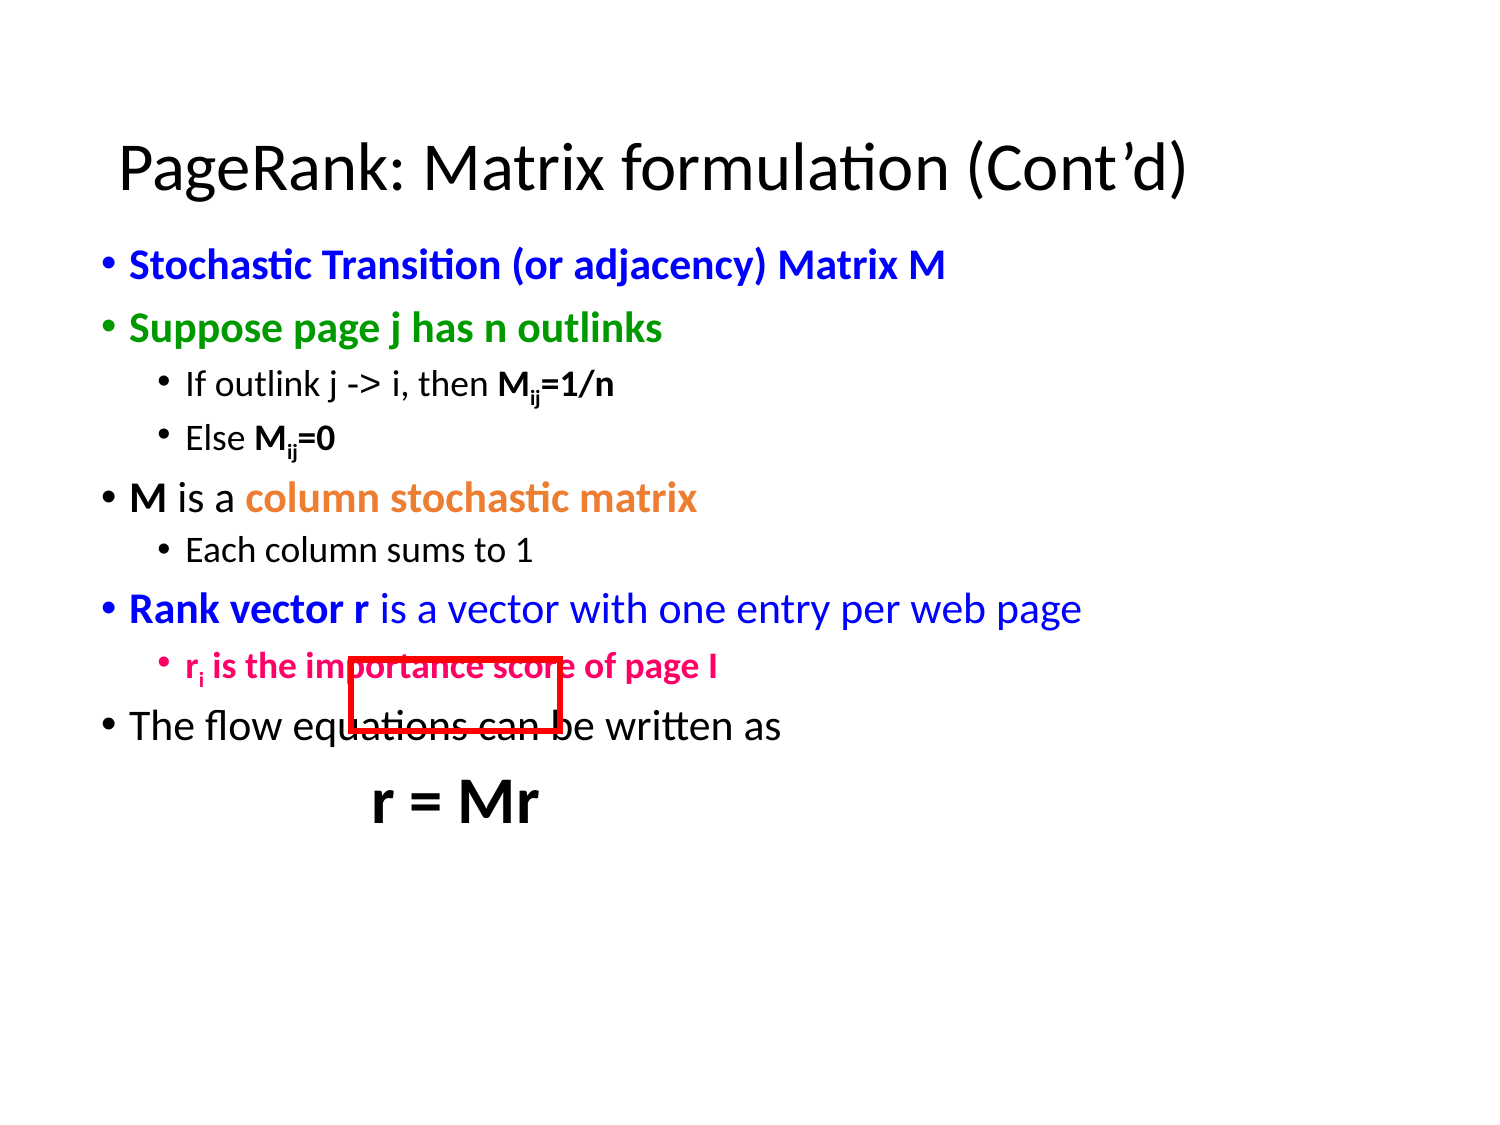

# PageRank: Matrix formulation (Cont’d)
Stochastic Transition (or adjacency) Matrix M
Suppose page j has n outlinks
If outlink j -> i, then Mij=1/n
Else Mij=0
M is a column stochastic matrix
Each column sums to 1
Rank vector r is a vector with one entry per web page
ri is the importance score of page I
The flow equations can be written as
                           r = Mr